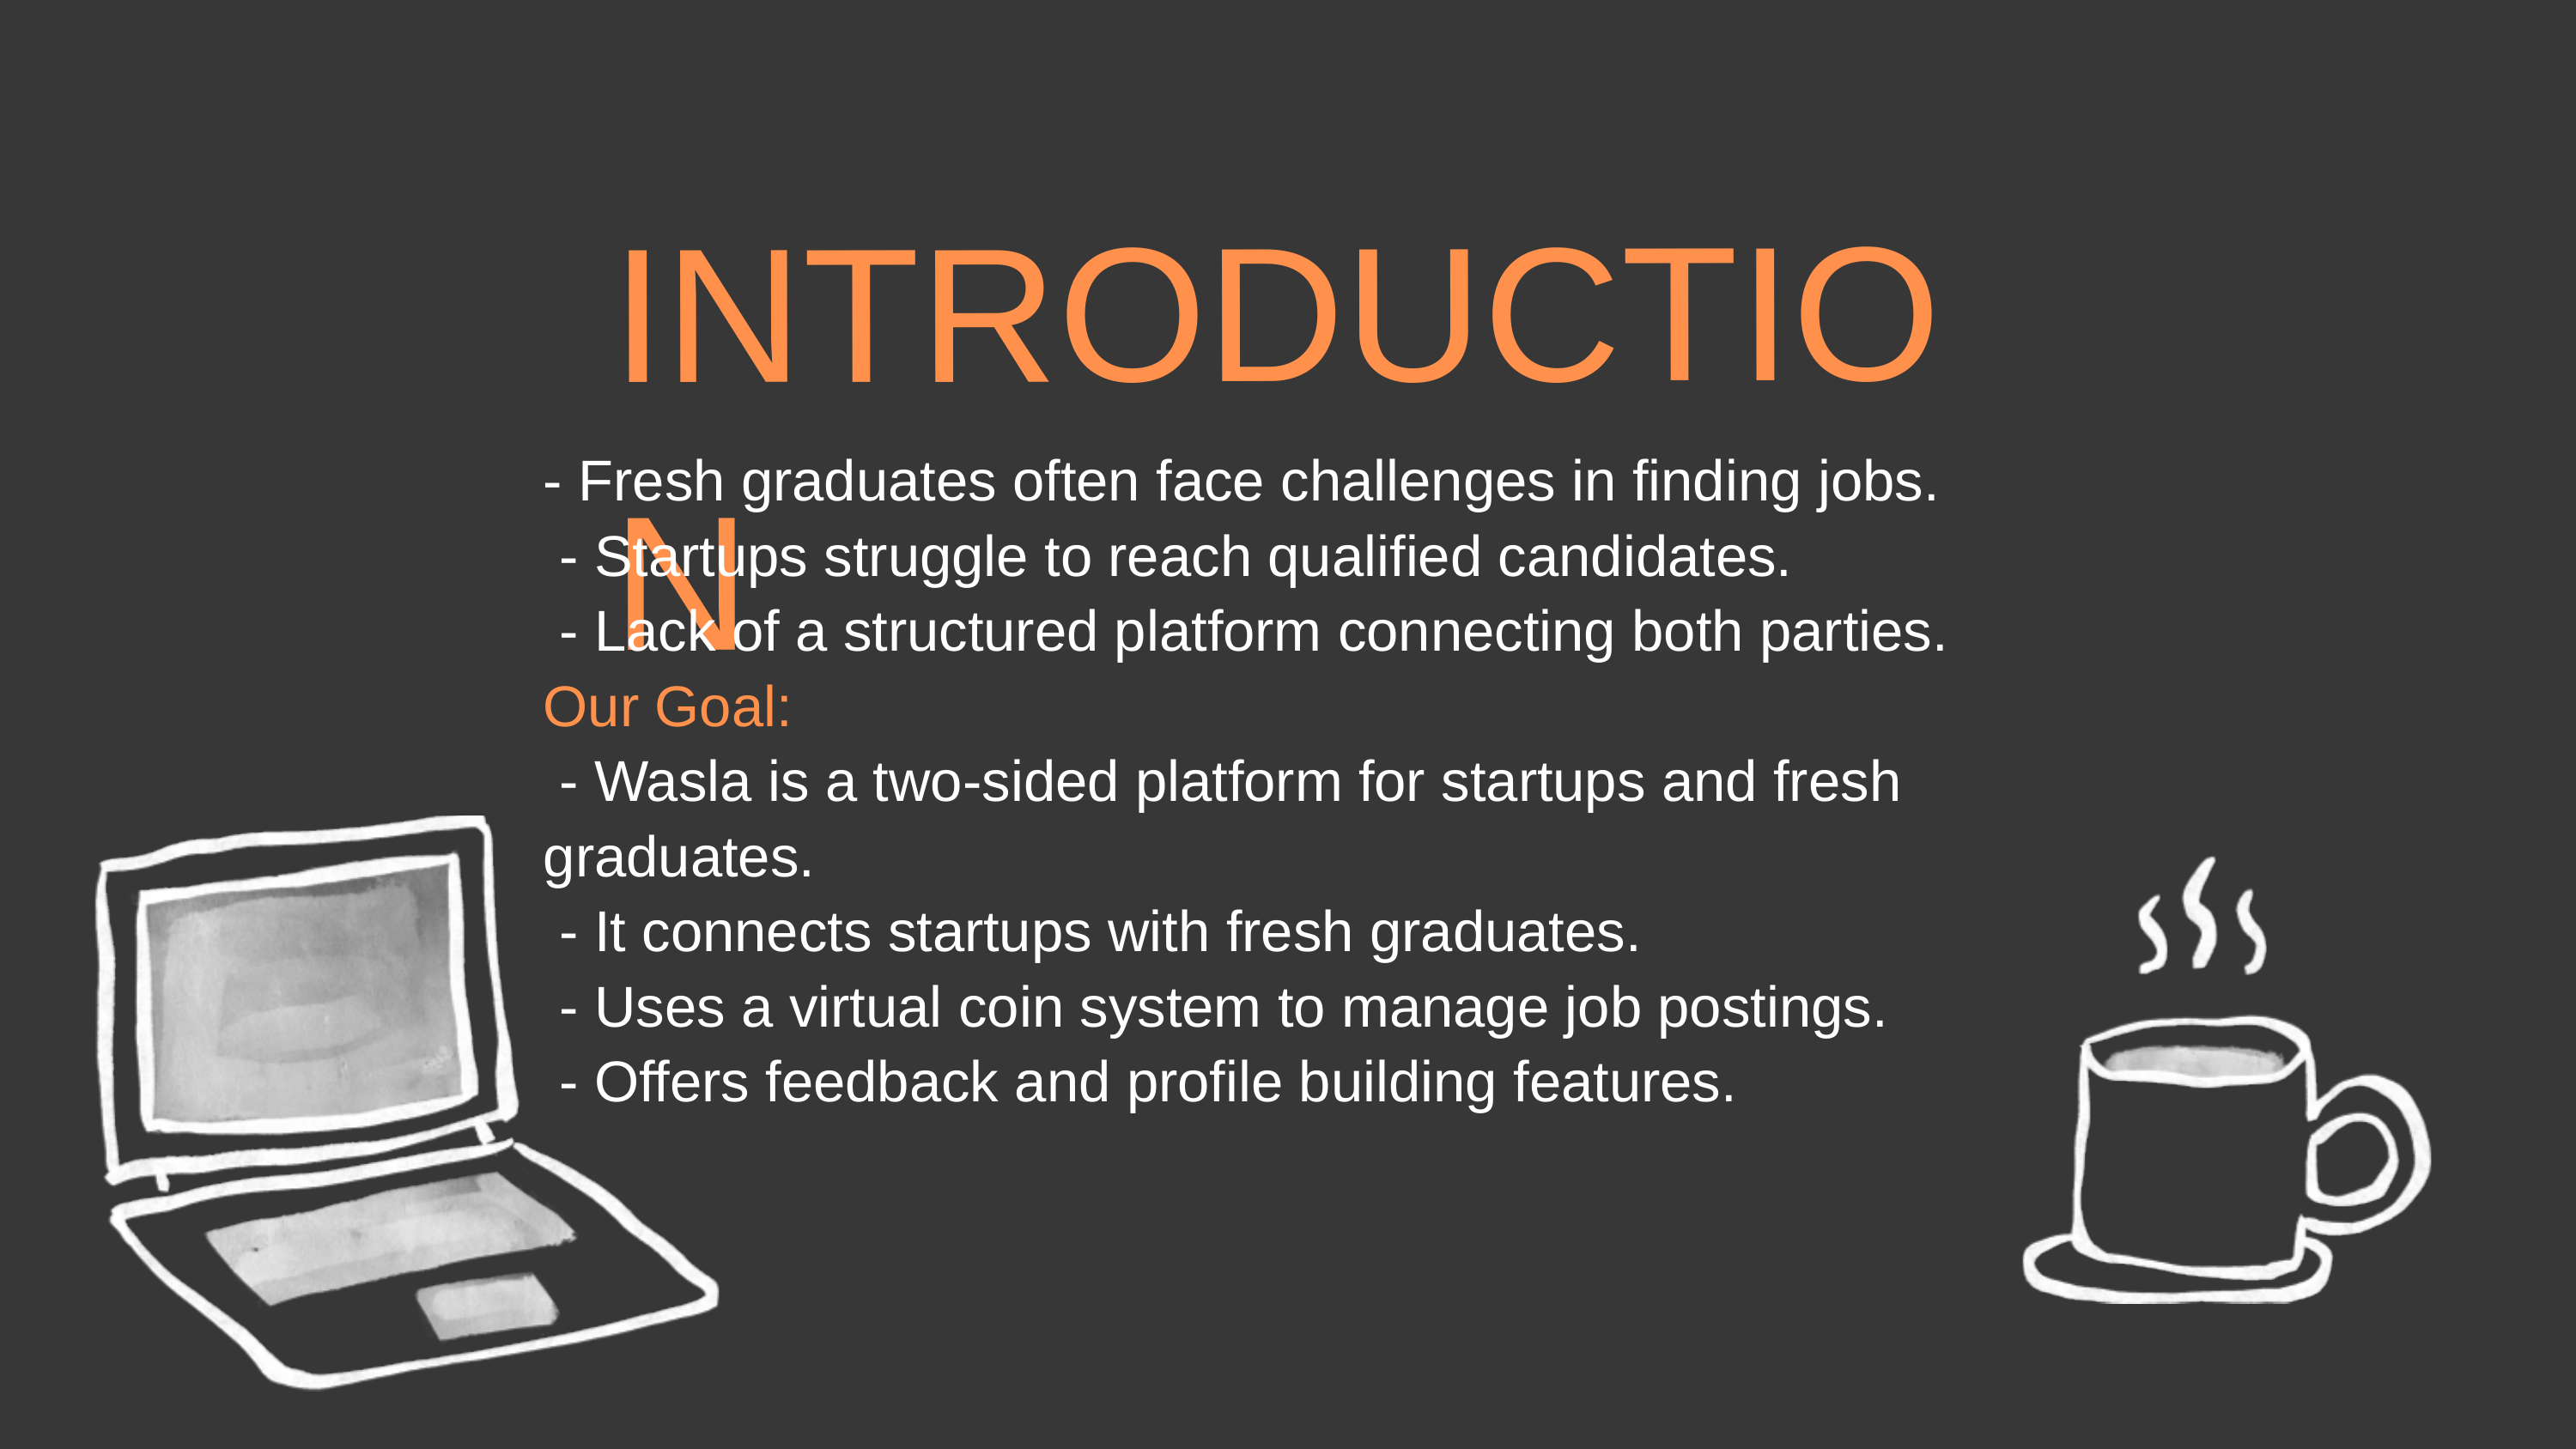

INTRODUCTION
- Fresh graduates often face challenges in finding jobs.
 - Startups struggle to reach qualified candidates.
 - Lack of a structured platform connecting both parties.
Our Goal:
 - Wasla is a two-sided platform for startups and fresh graduates.
 - It connects startups with fresh graduates.
 - Uses a virtual coin system to manage job postings.
 - Offers feedback and profile building features.